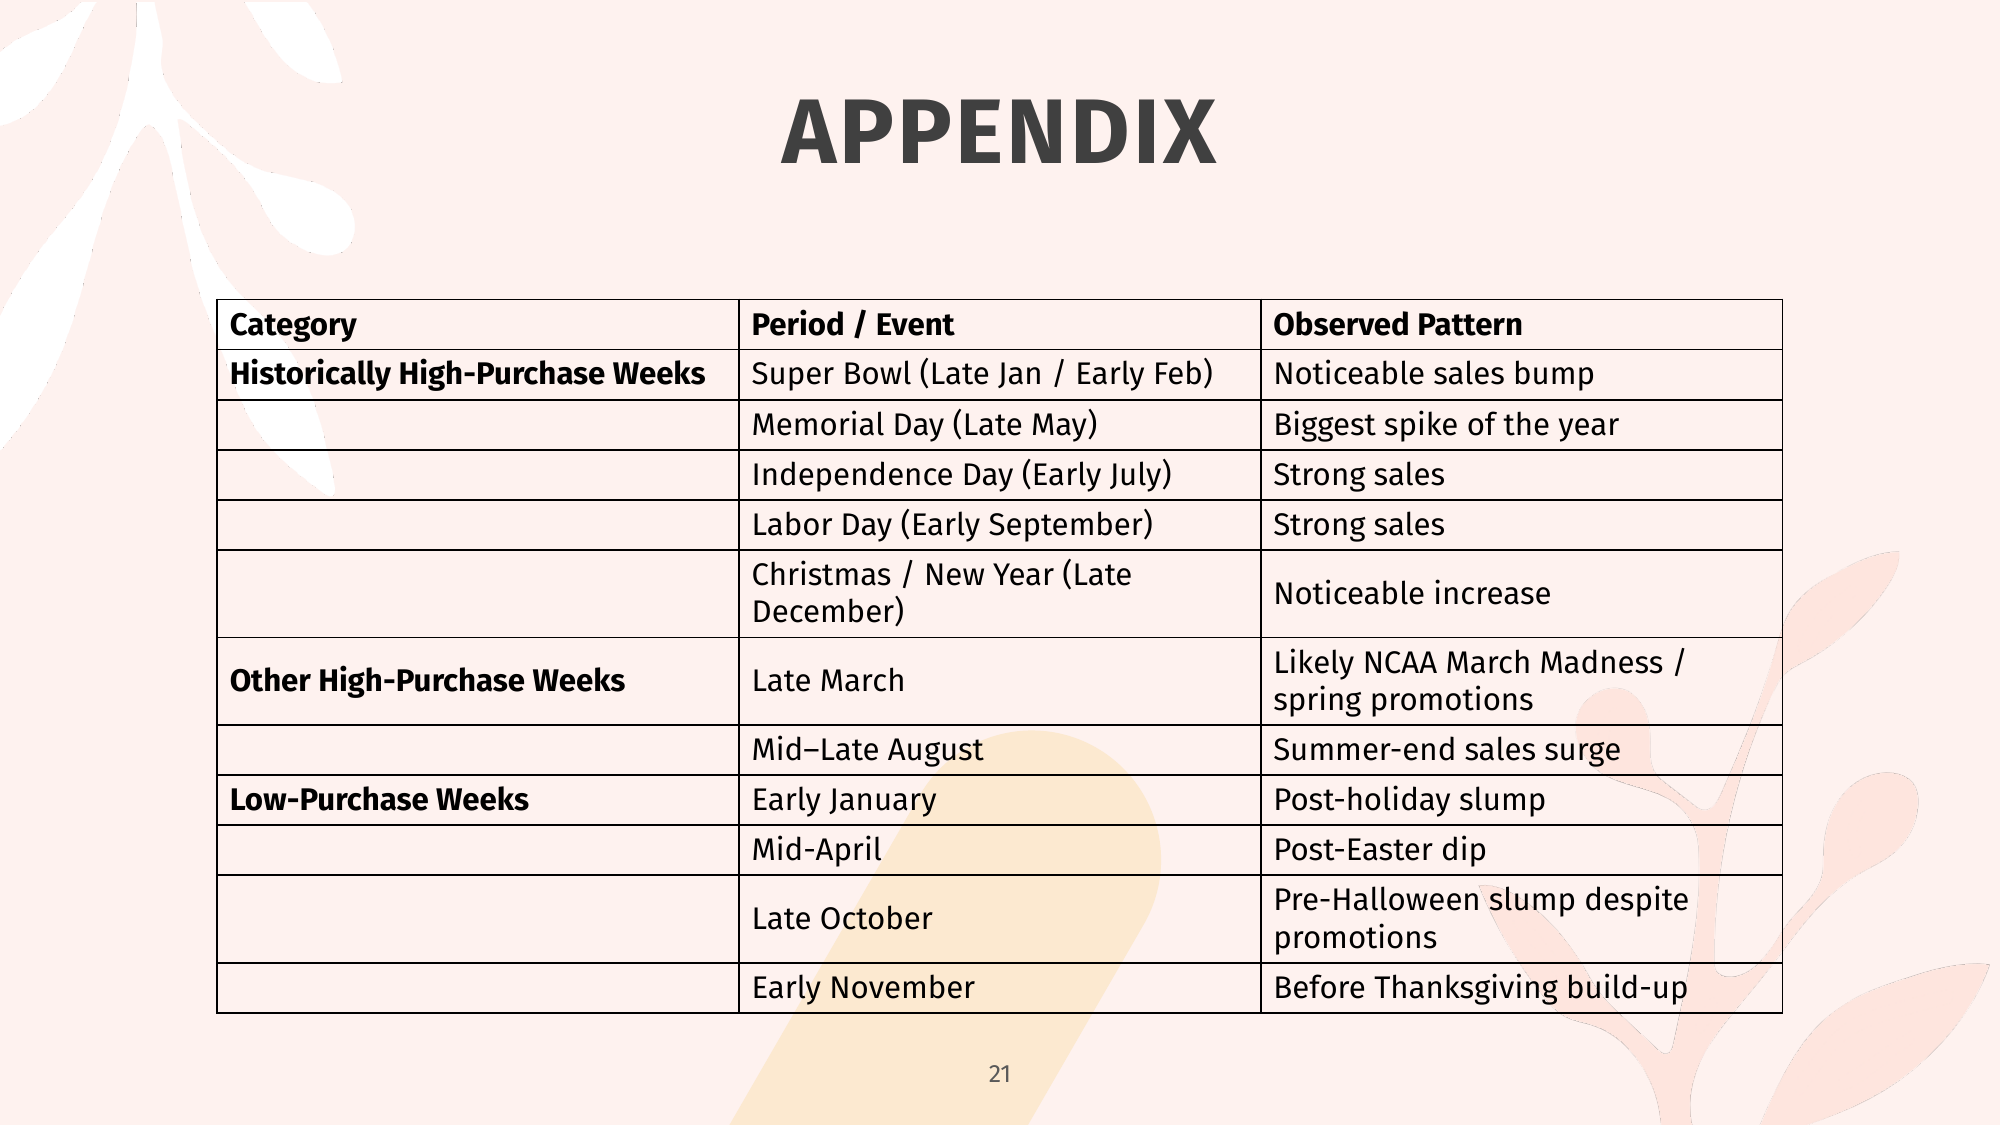

# Appendix
| Category | Period / Event | Observed Pattern |
| --- | --- | --- |
| Historically High-Purchase Weeks | Super Bowl (Late Jan / Early Feb) | Noticeable sales bump |
|  | Memorial Day (Late May) | Biggest spike of the year |
|  | Independence Day (Early July) | Strong sales |
|  | Labor Day (Early September) | Strong sales |
|  | Christmas / New Year (Late December) | Noticeable increase |
| Other High-Purchase Weeks | Late March | Likely NCAA March Madness / spring promotions |
|  | Mid–Late August | Summer-end sales surge |
| Low-Purchase Weeks | Early January | Post-holiday slump |
|  | Mid-April | Post-Easter dip |
|  | Late October | Pre-Halloween slump despite promotions |
|  | Early November | Before Thanksgiving build-up |
21